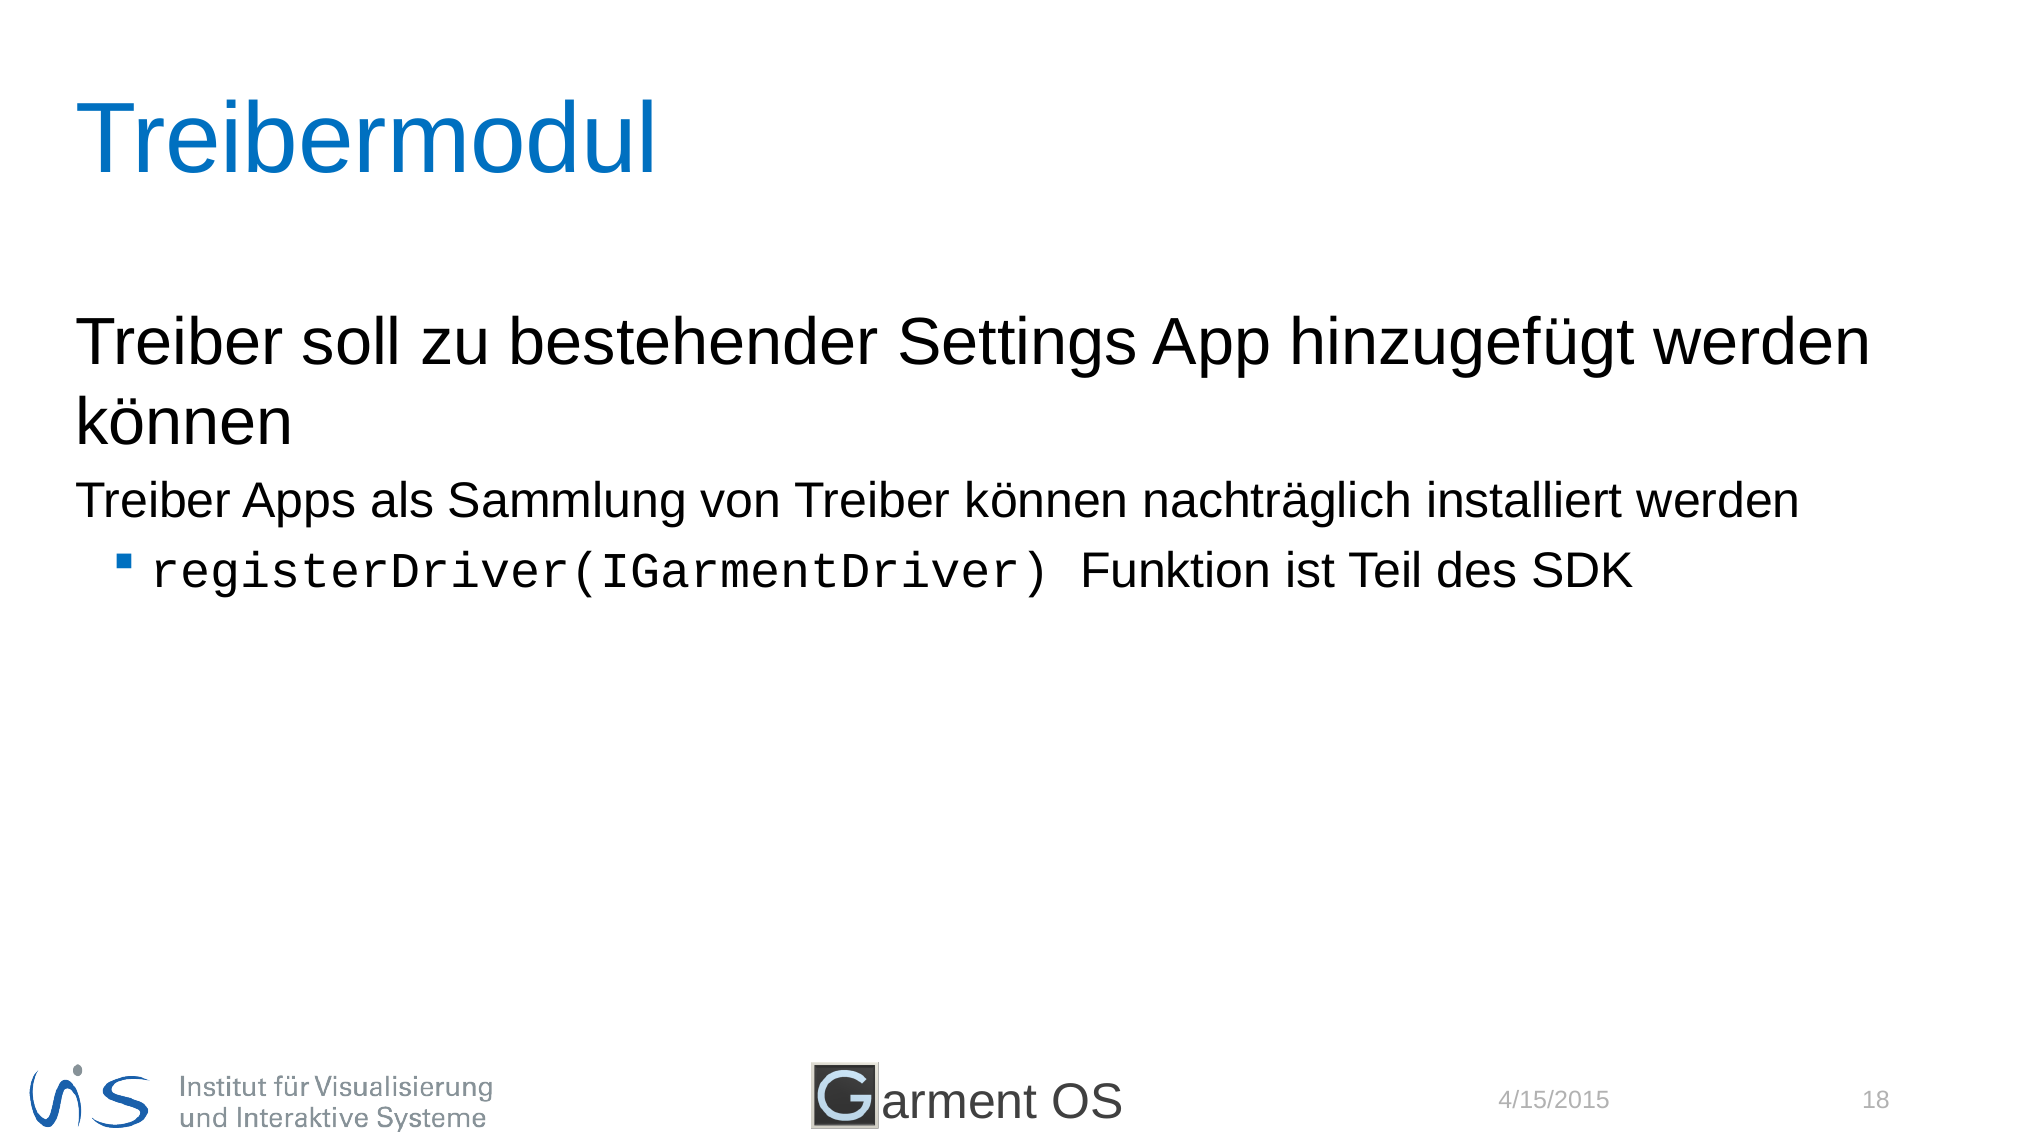

# Treibermodul
Treiber soll zu bestehender Settings App hinzugefügt werden können
Treiber Apps als Sammlung von Treiber können nachträglich installiert werden
registerDriver(IGarmentDriver) Funktion ist Teil des SDK
4/15/2015
18